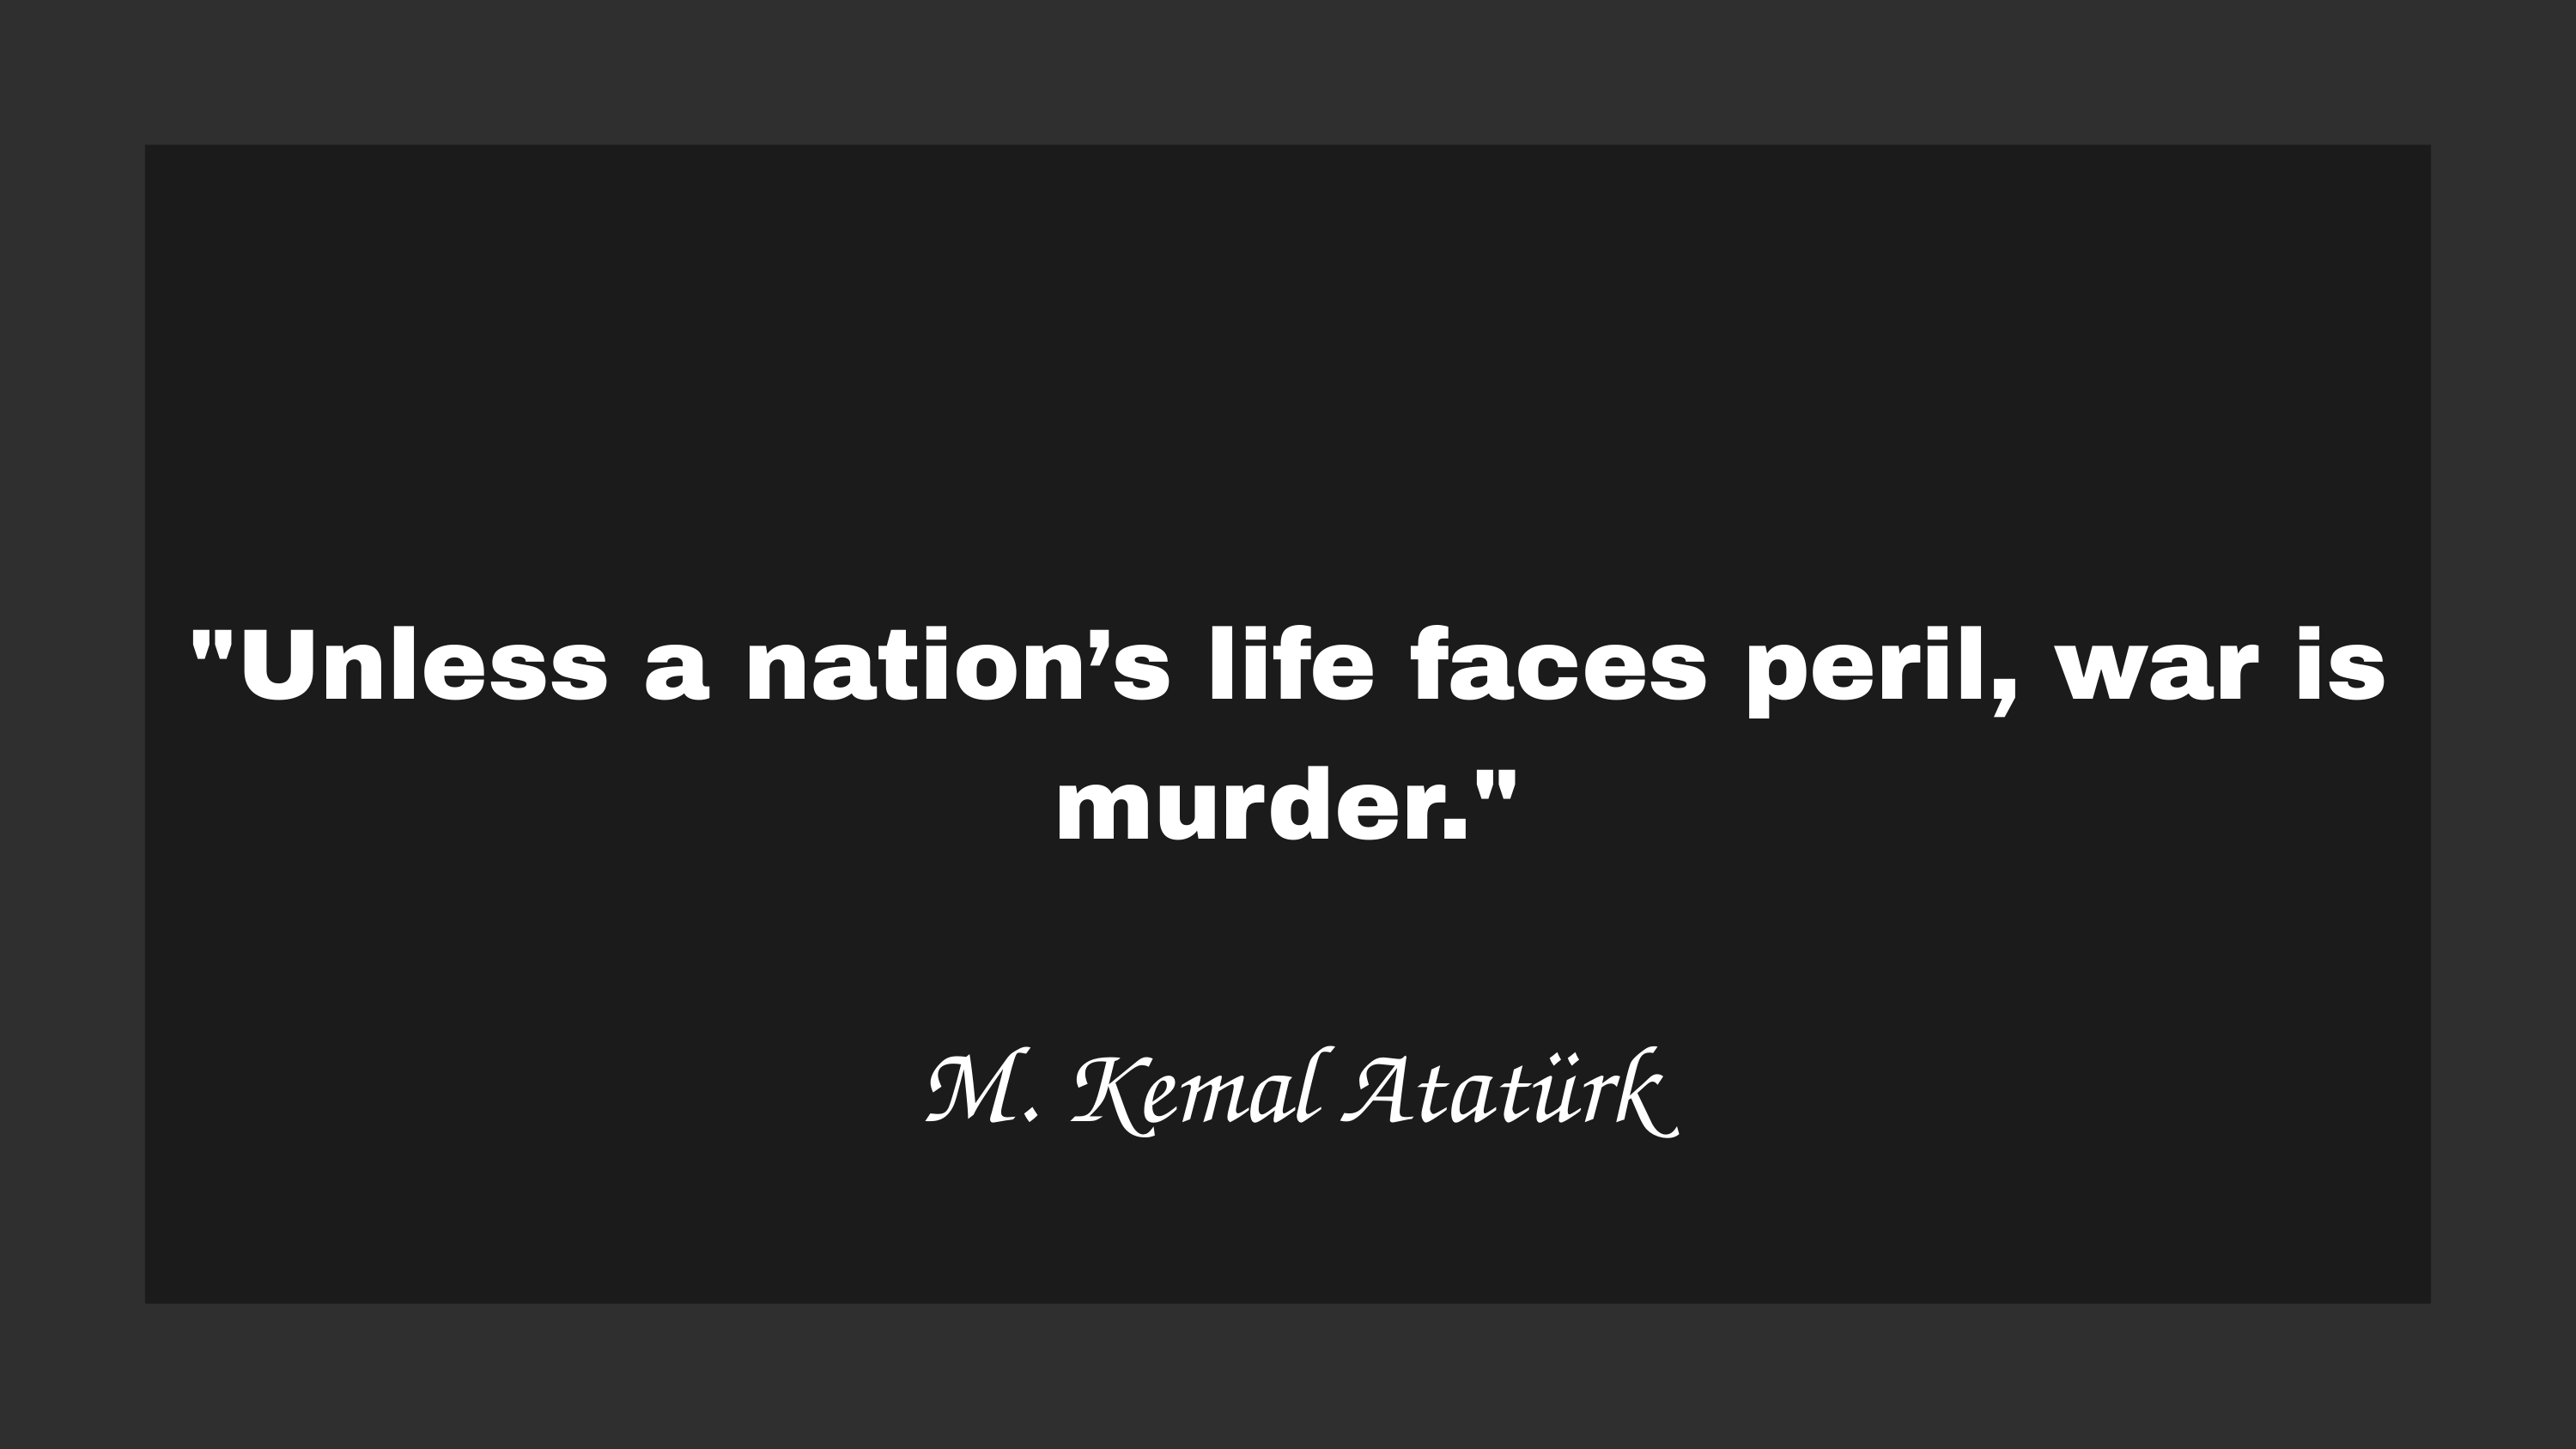

"Unless a nation’s life faces peril, war is murder."
M. Kemal Atatürk